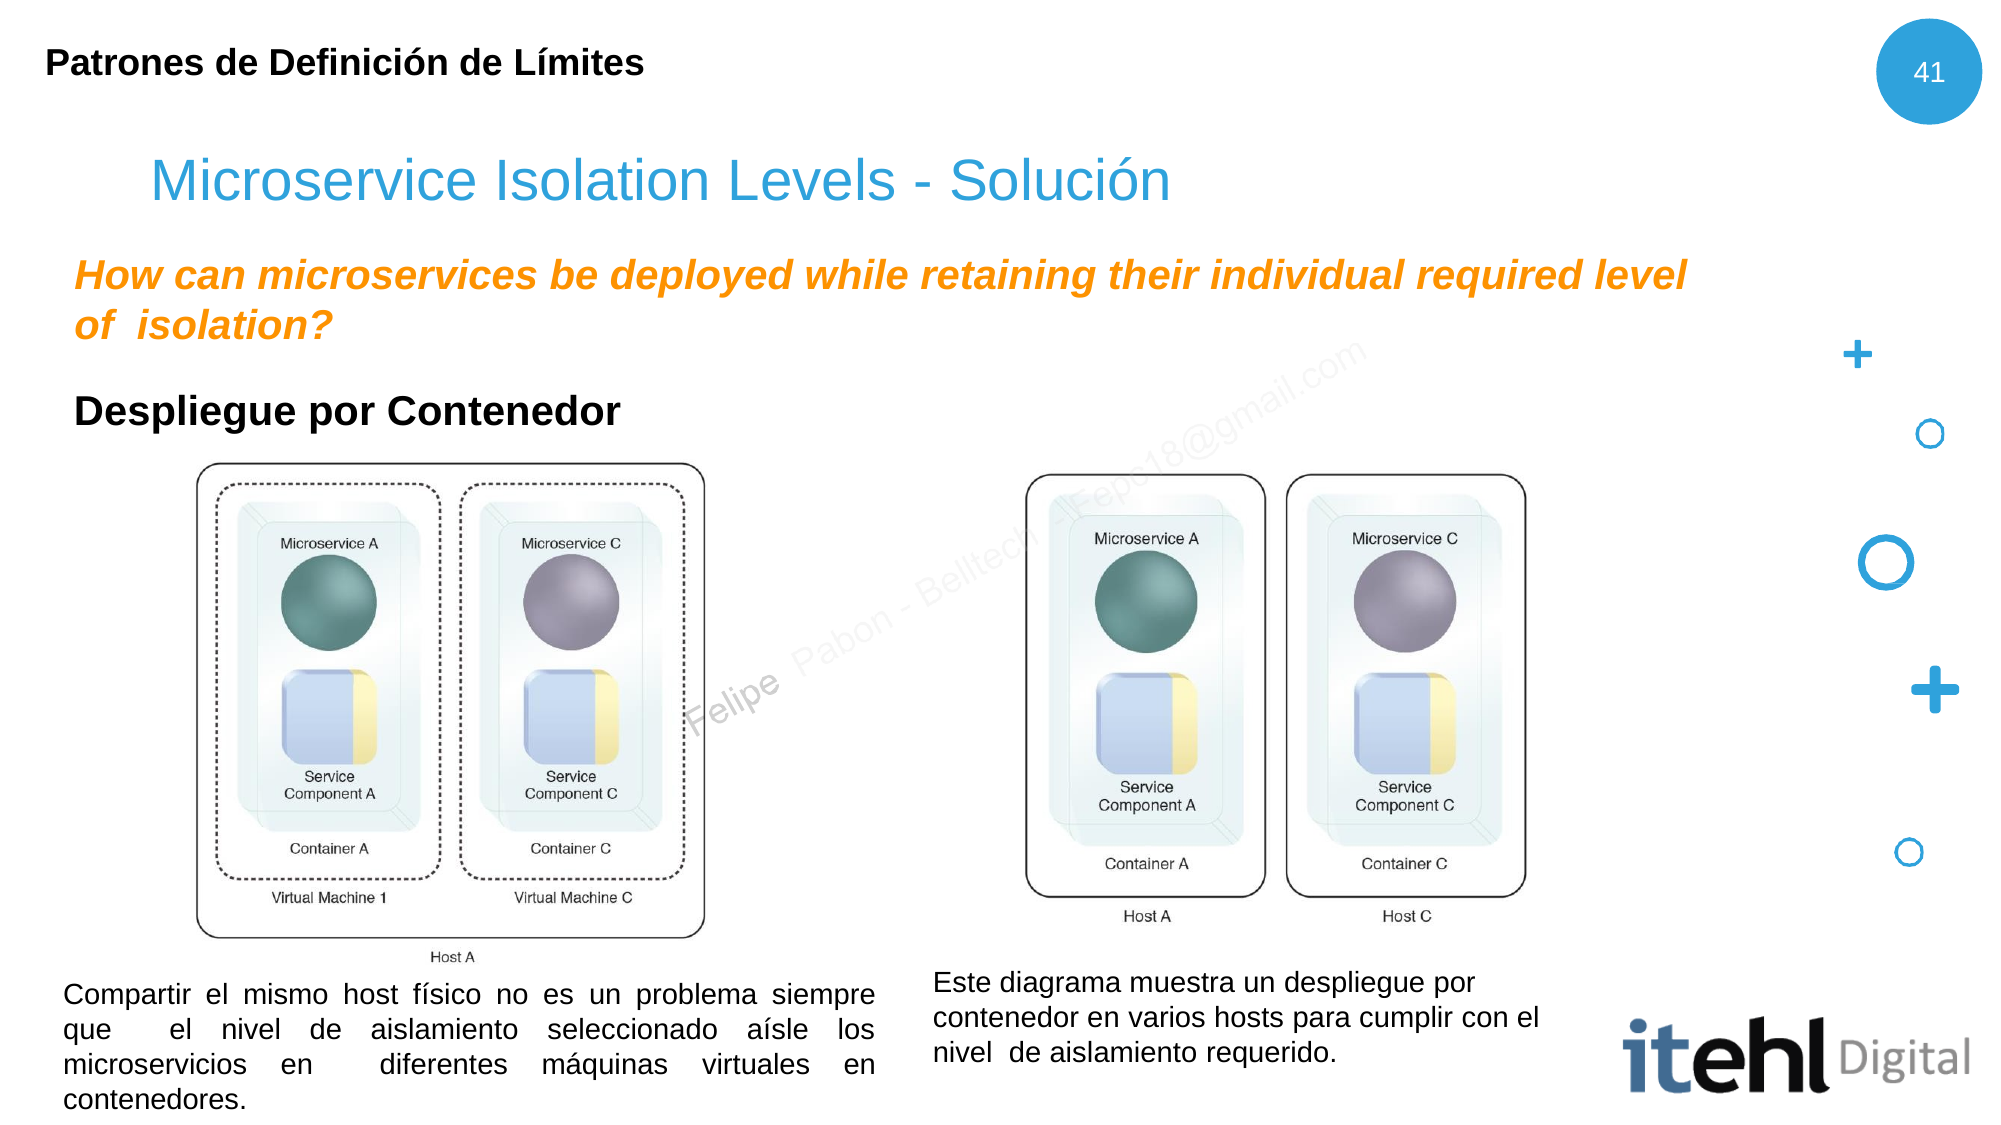

Patrones de Definición de Límites
41
# Microservice Isolation Levels - Solución
How can microservices be deployed while retaining their individual required level of  isolation?
Despliegue por Contenedor

Este diagrama muestra un despliegue por  contenedor en varios hosts para cumplir con el nivel  de aislamiento requerido.
Compartir el mismo host físico no es un problema siempre que  el nivel de aislamiento seleccionado aísle los microservicios en  diferentes máquinas virtuales en contenedores.